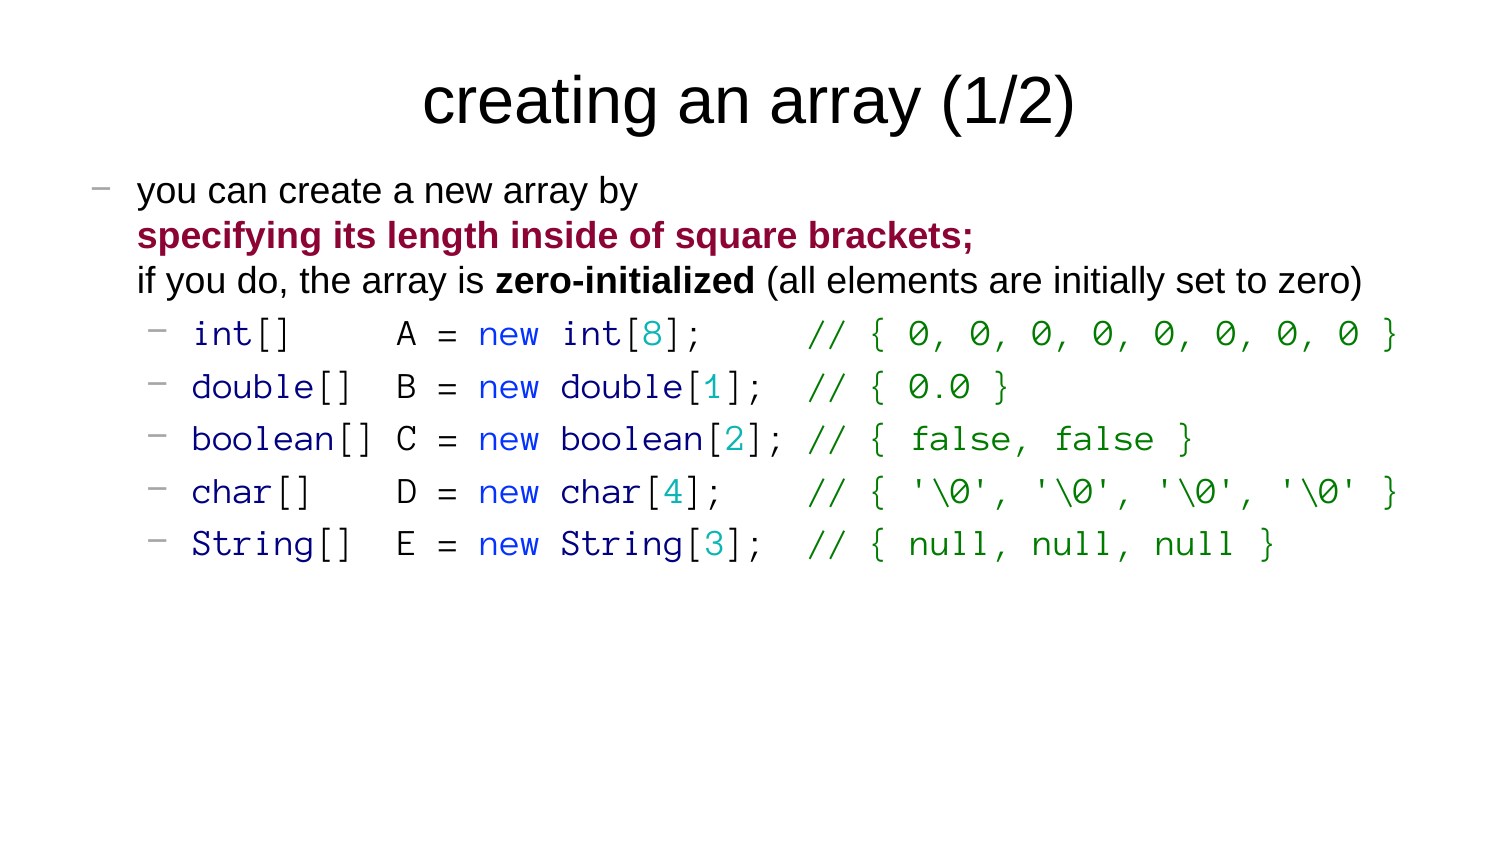

# creating an array (1/2)
you can create a new array by
specifying its length inside of square brackets;
if you do, the array is zero-initialized (all elements are initially set to zero)
int[]     A = new int[8];     // { 0, 0, 0, 0, 0, 0, 0, 0 }
double[]  B = new double[1];  // { 0.0 }
boolean[] C = new boolean[2]; // { false, false }
char[]    D = new char[4];    // { '\0', '\0', '\0', '\0' }
String[]  E = new String[3];  // { null, null, null }